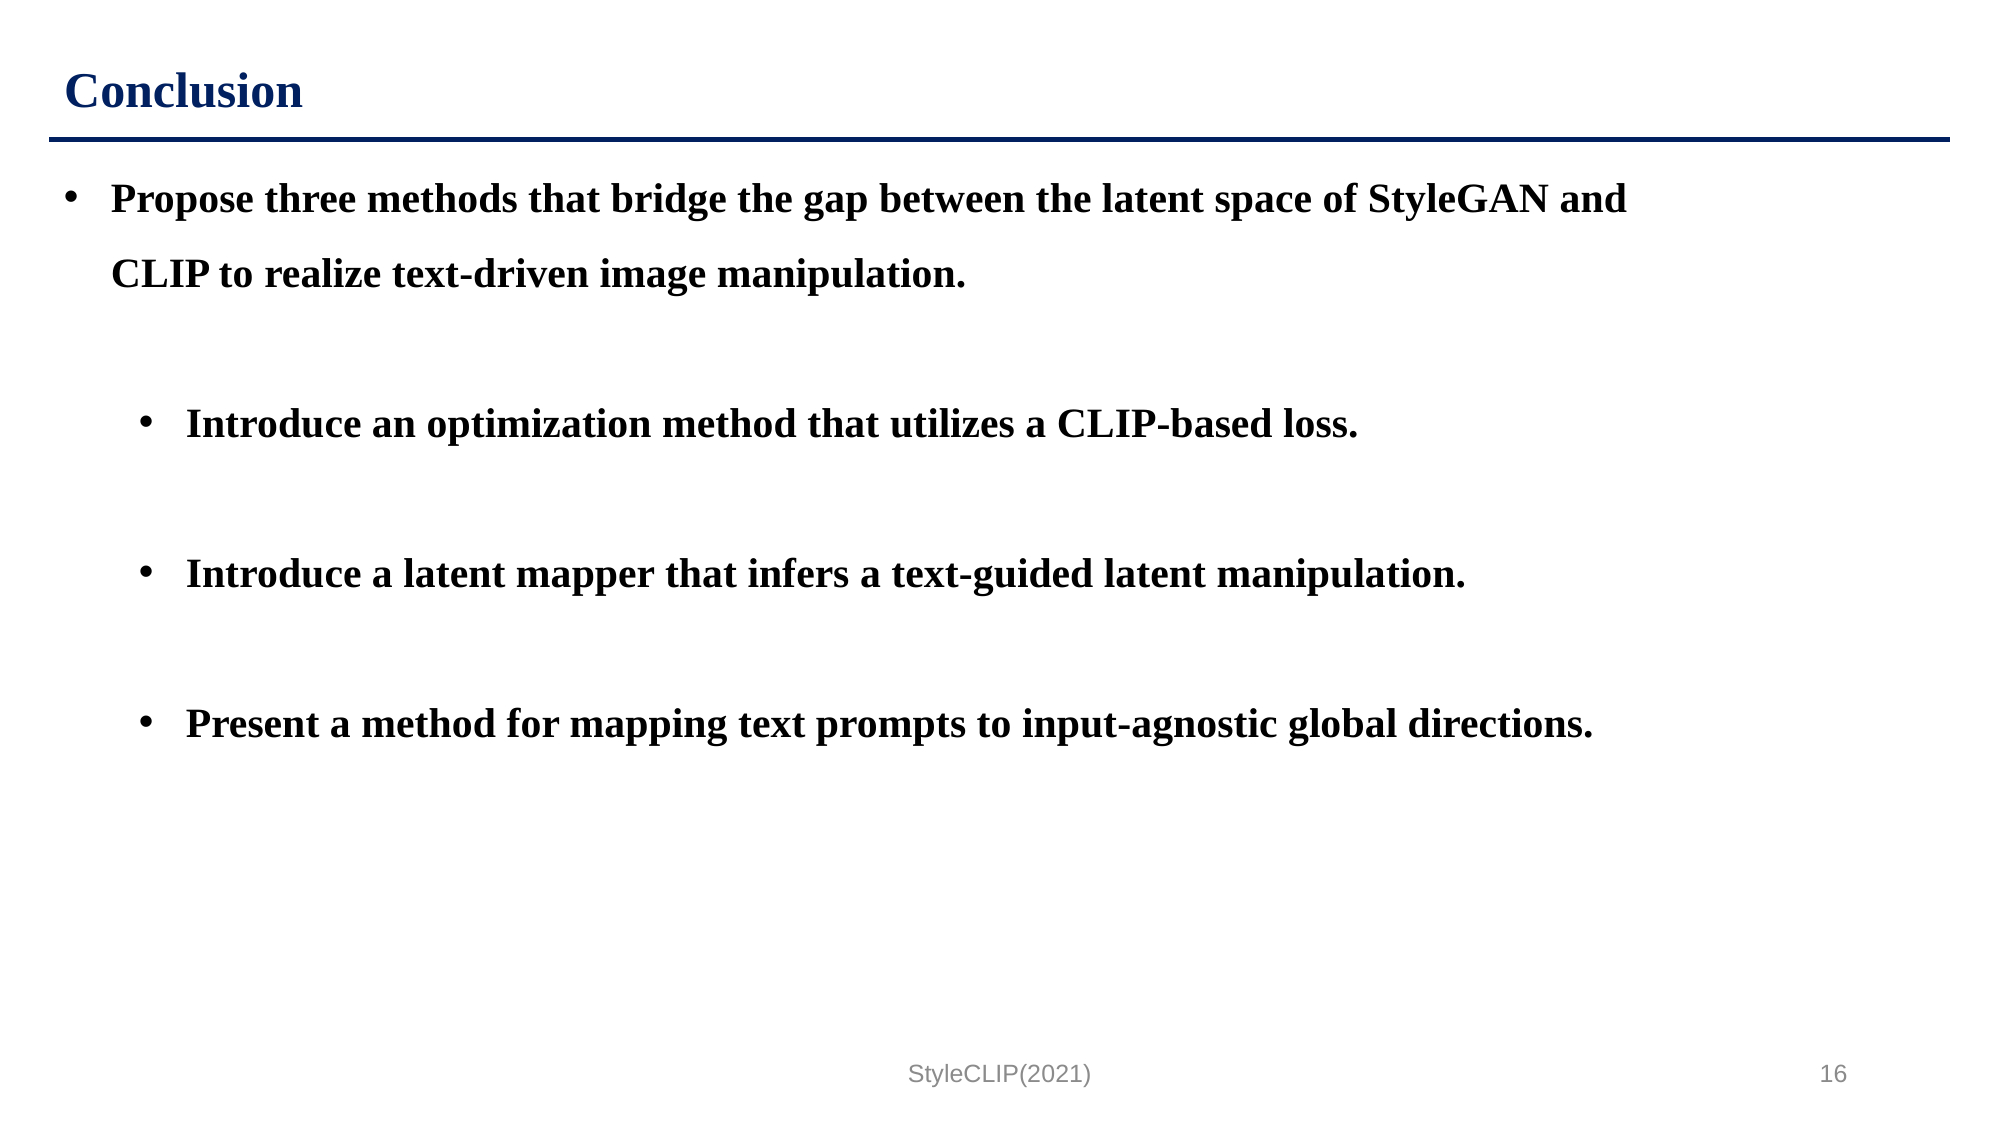

# Conclusion
Propose three methods that bridge the gap between the latent space of StyleGAN and
CLIP to realize text-driven image manipulation.

Introduce an optimization method that utilizes a CLIP-based loss.

Introduce a latent mapper that infers a text-guided latent manipulation.

Present a method for mapping text prompts to input-agnostic global directions.
StyleCLIP(2021)
16